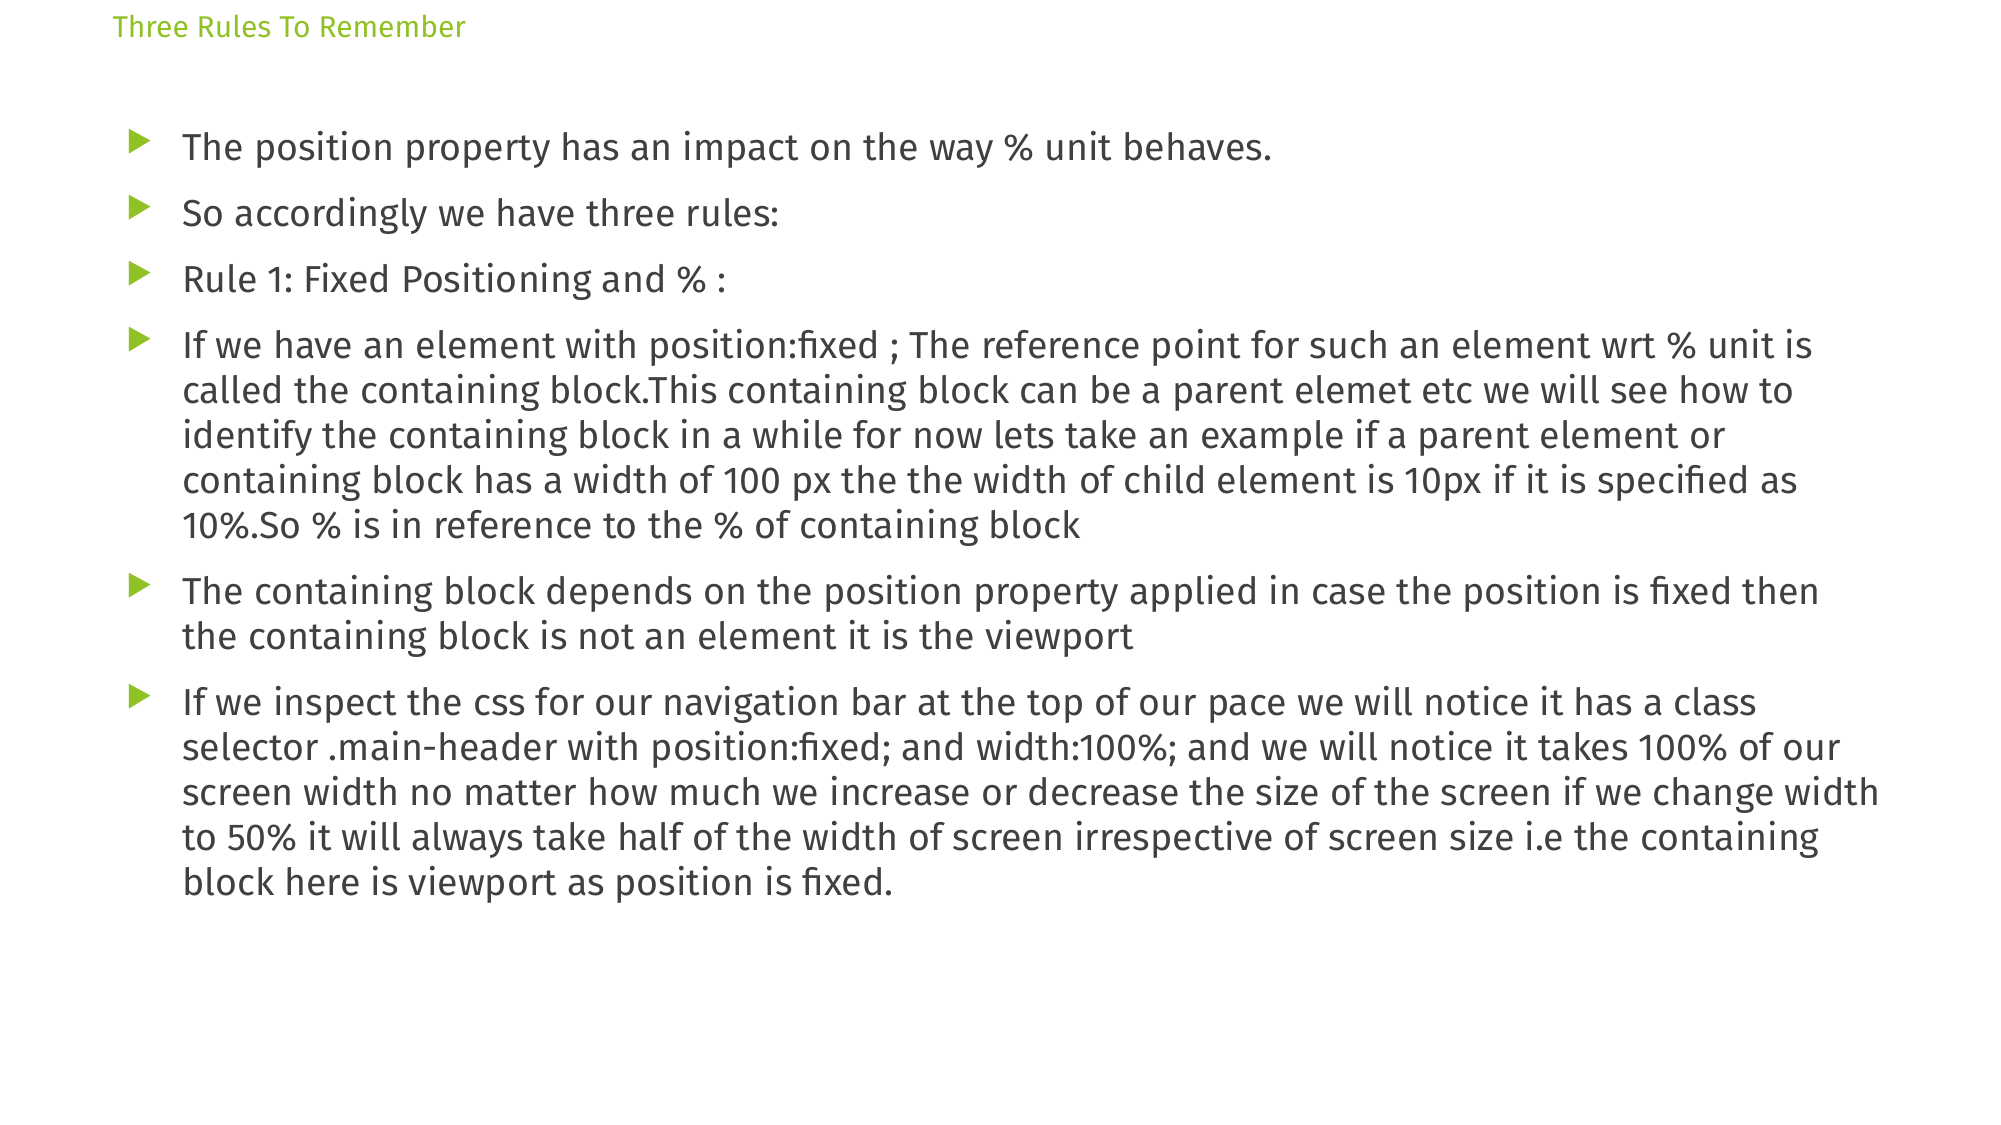

# Three Rules To Remember
The position property has an impact on the way % unit behaves.
So accordingly we have three rules:
Rule 1: Fixed Positioning and % :
If we have an element with position:fixed ; The reference point for such an element wrt % unit is called the containing block.This containing block can be a parent elemet etc we will see how to identify the containing block in a while for now lets take an example if a parent element or containing block has a width of 100 px the the width of child element is 10px if it is specified as 10%.So % is in reference to the % of containing block
The containing block depends on the position property applied in case the position is fixed then the containing block is not an element it is the viewport
If we inspect the css for our navigation bar at the top of our pace we will notice it has a class selector .main-header with position:fixed; and width:100%; and we will notice it takes 100% of our screen width no matter how much we increase or decrease the size of the screen if we change width to 50% it will always take half of the width of screen irrespective of screen size i.e the containing block here is viewport as position is fixed.